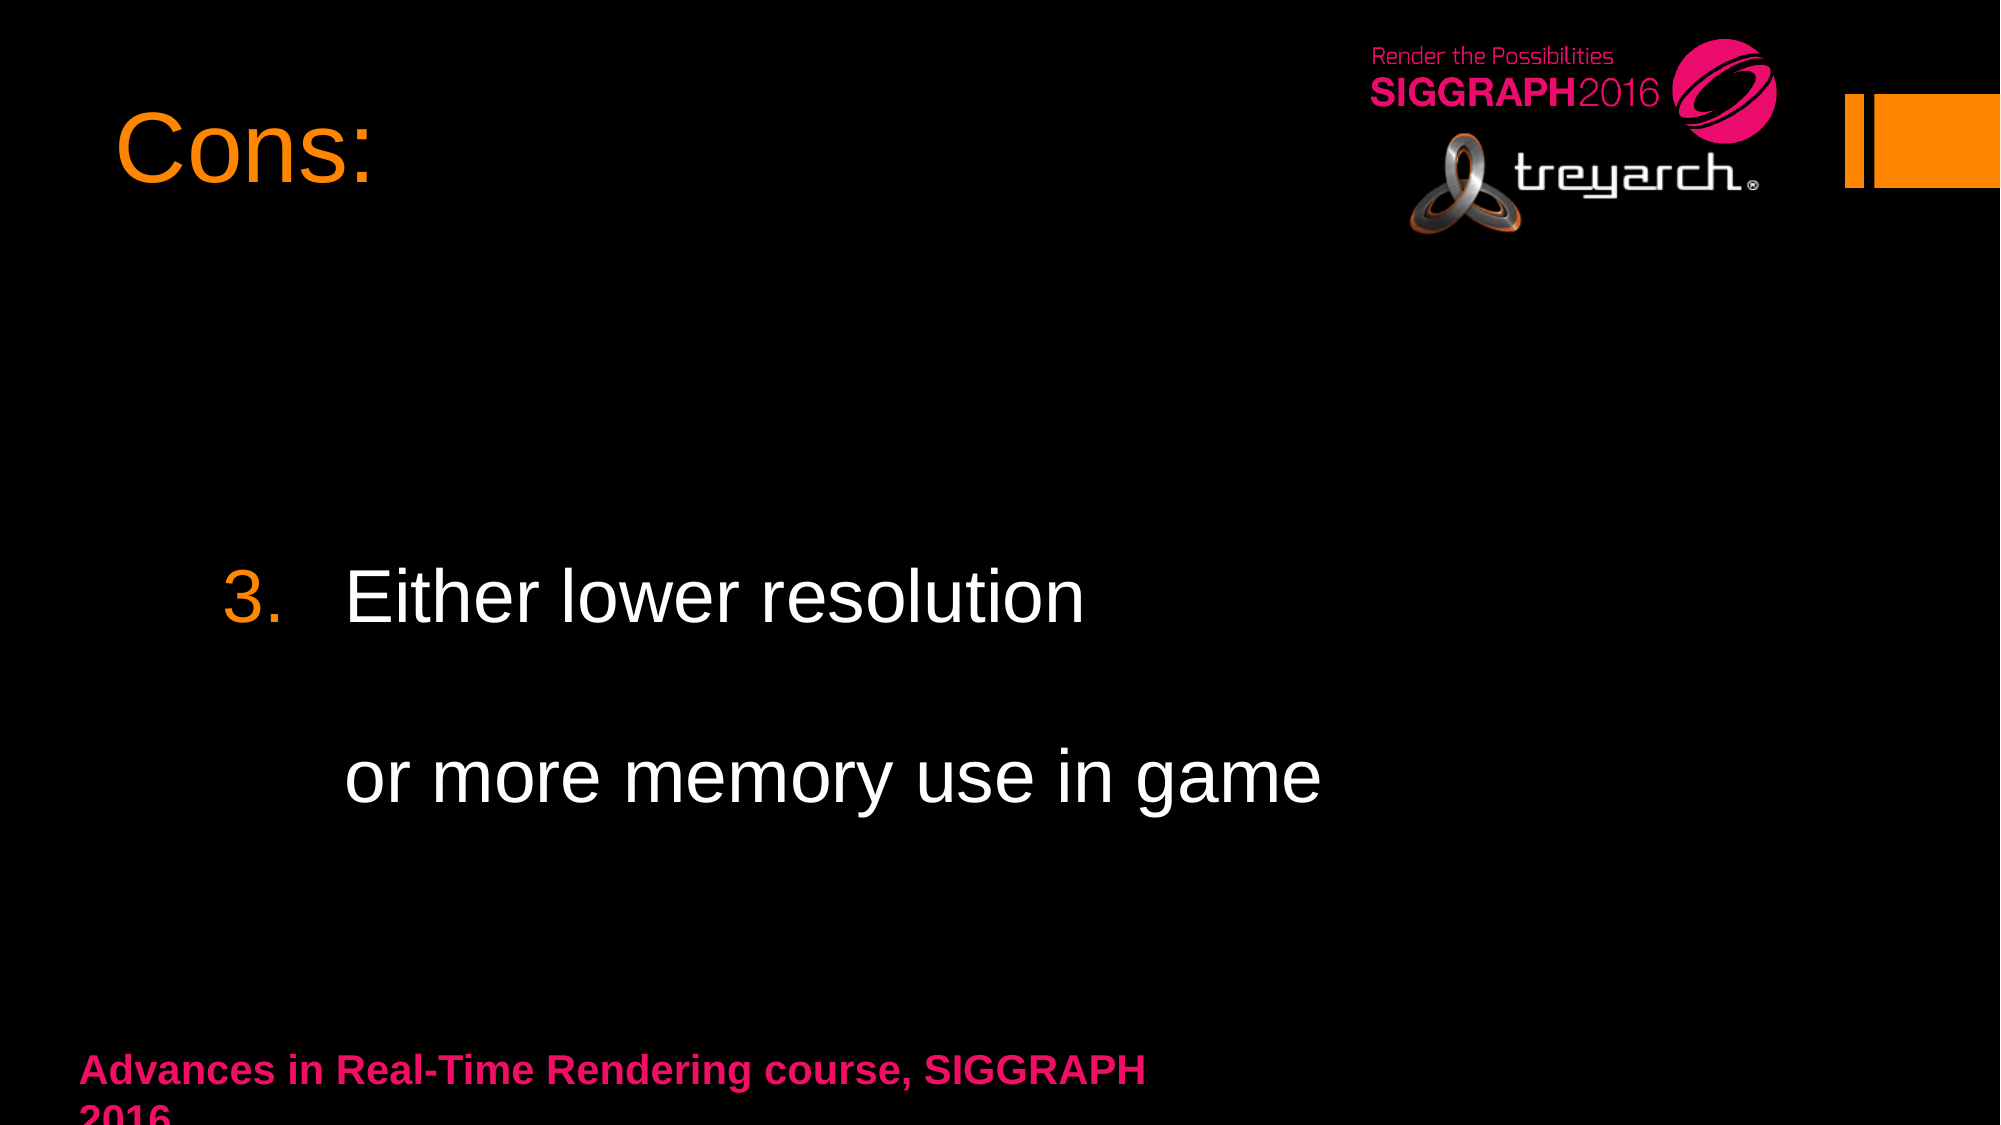

# Cons:
Either lower resolution
or more memory use in game